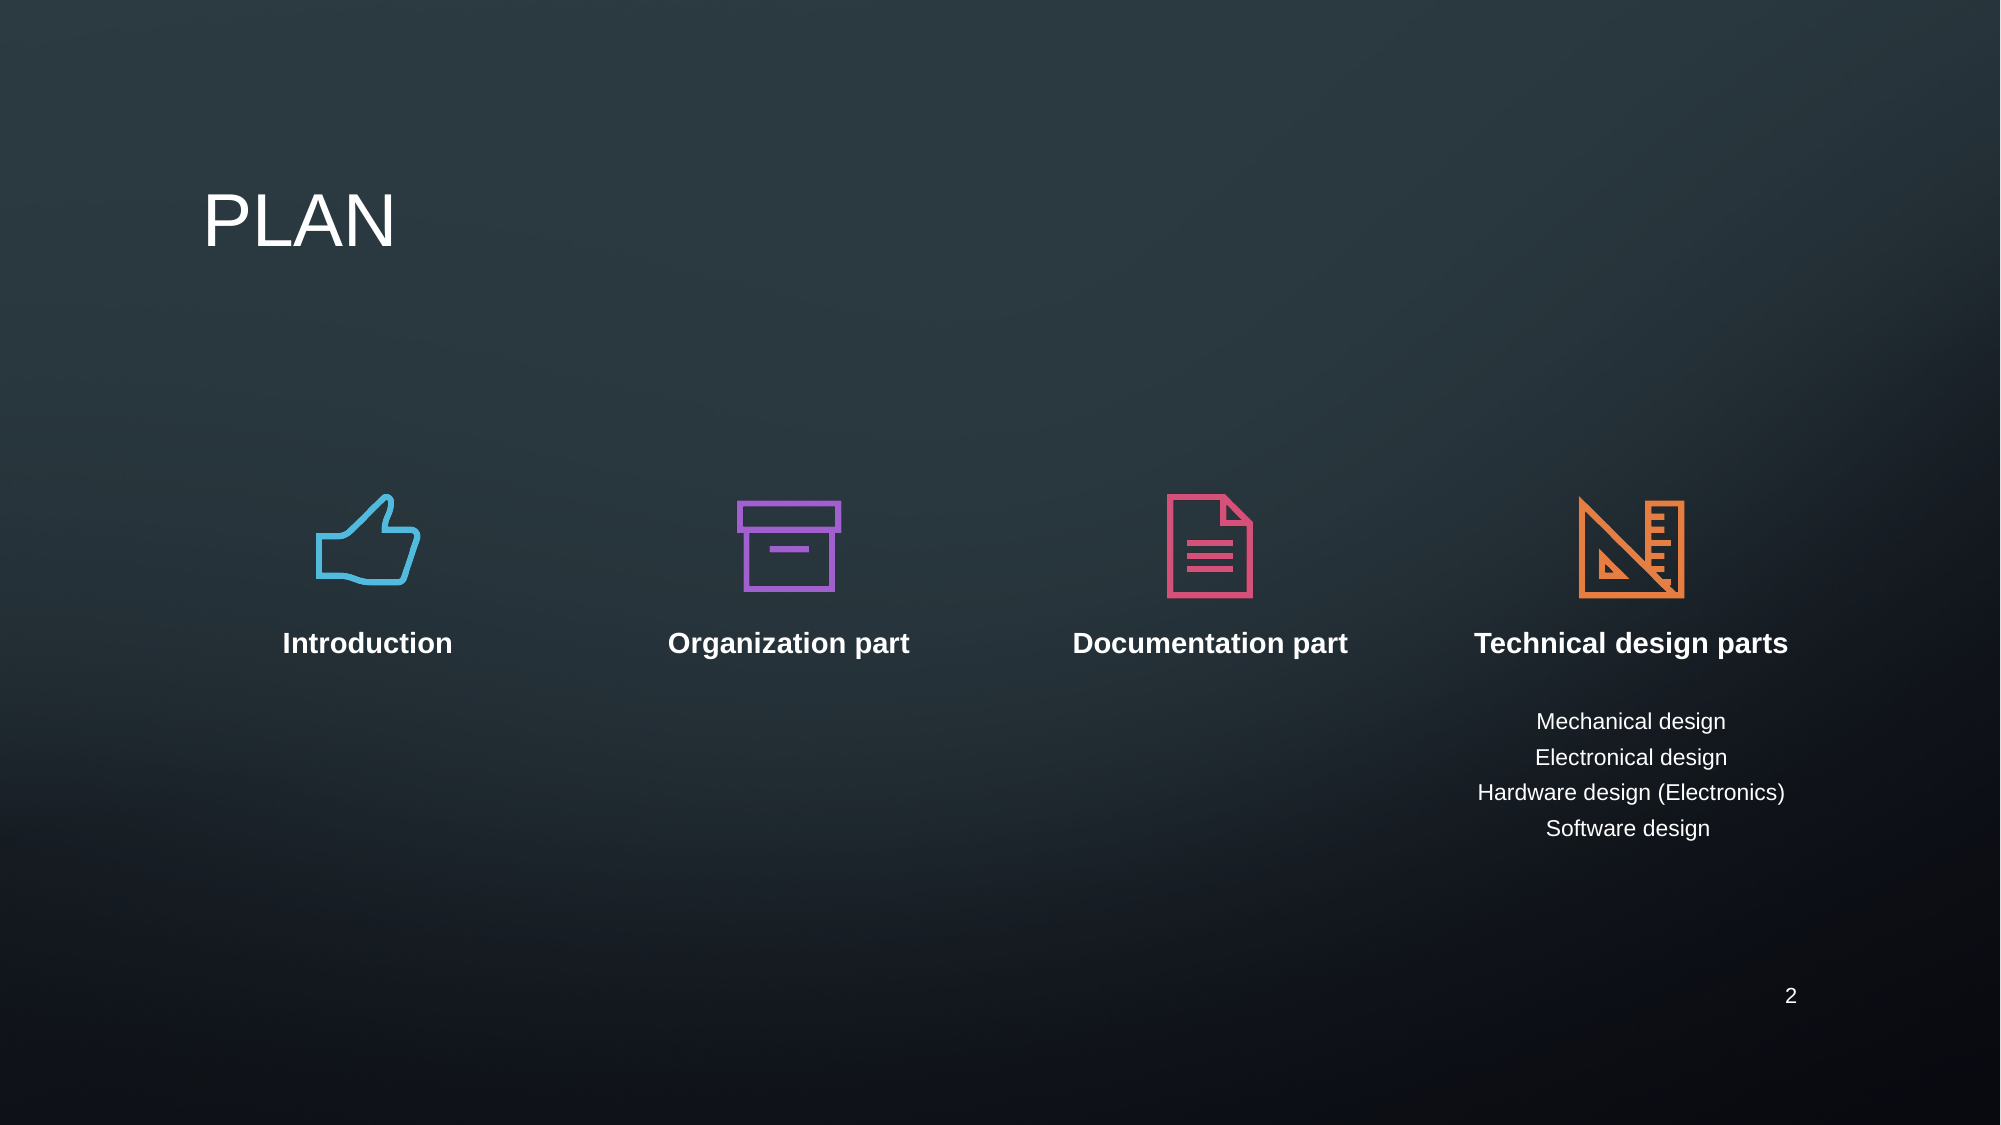

# Plan
Introduction
Organization part

Documentation part

Technical design parts
Mechanical design
Electronical design
Hardware design (Electronics)
Software design
2